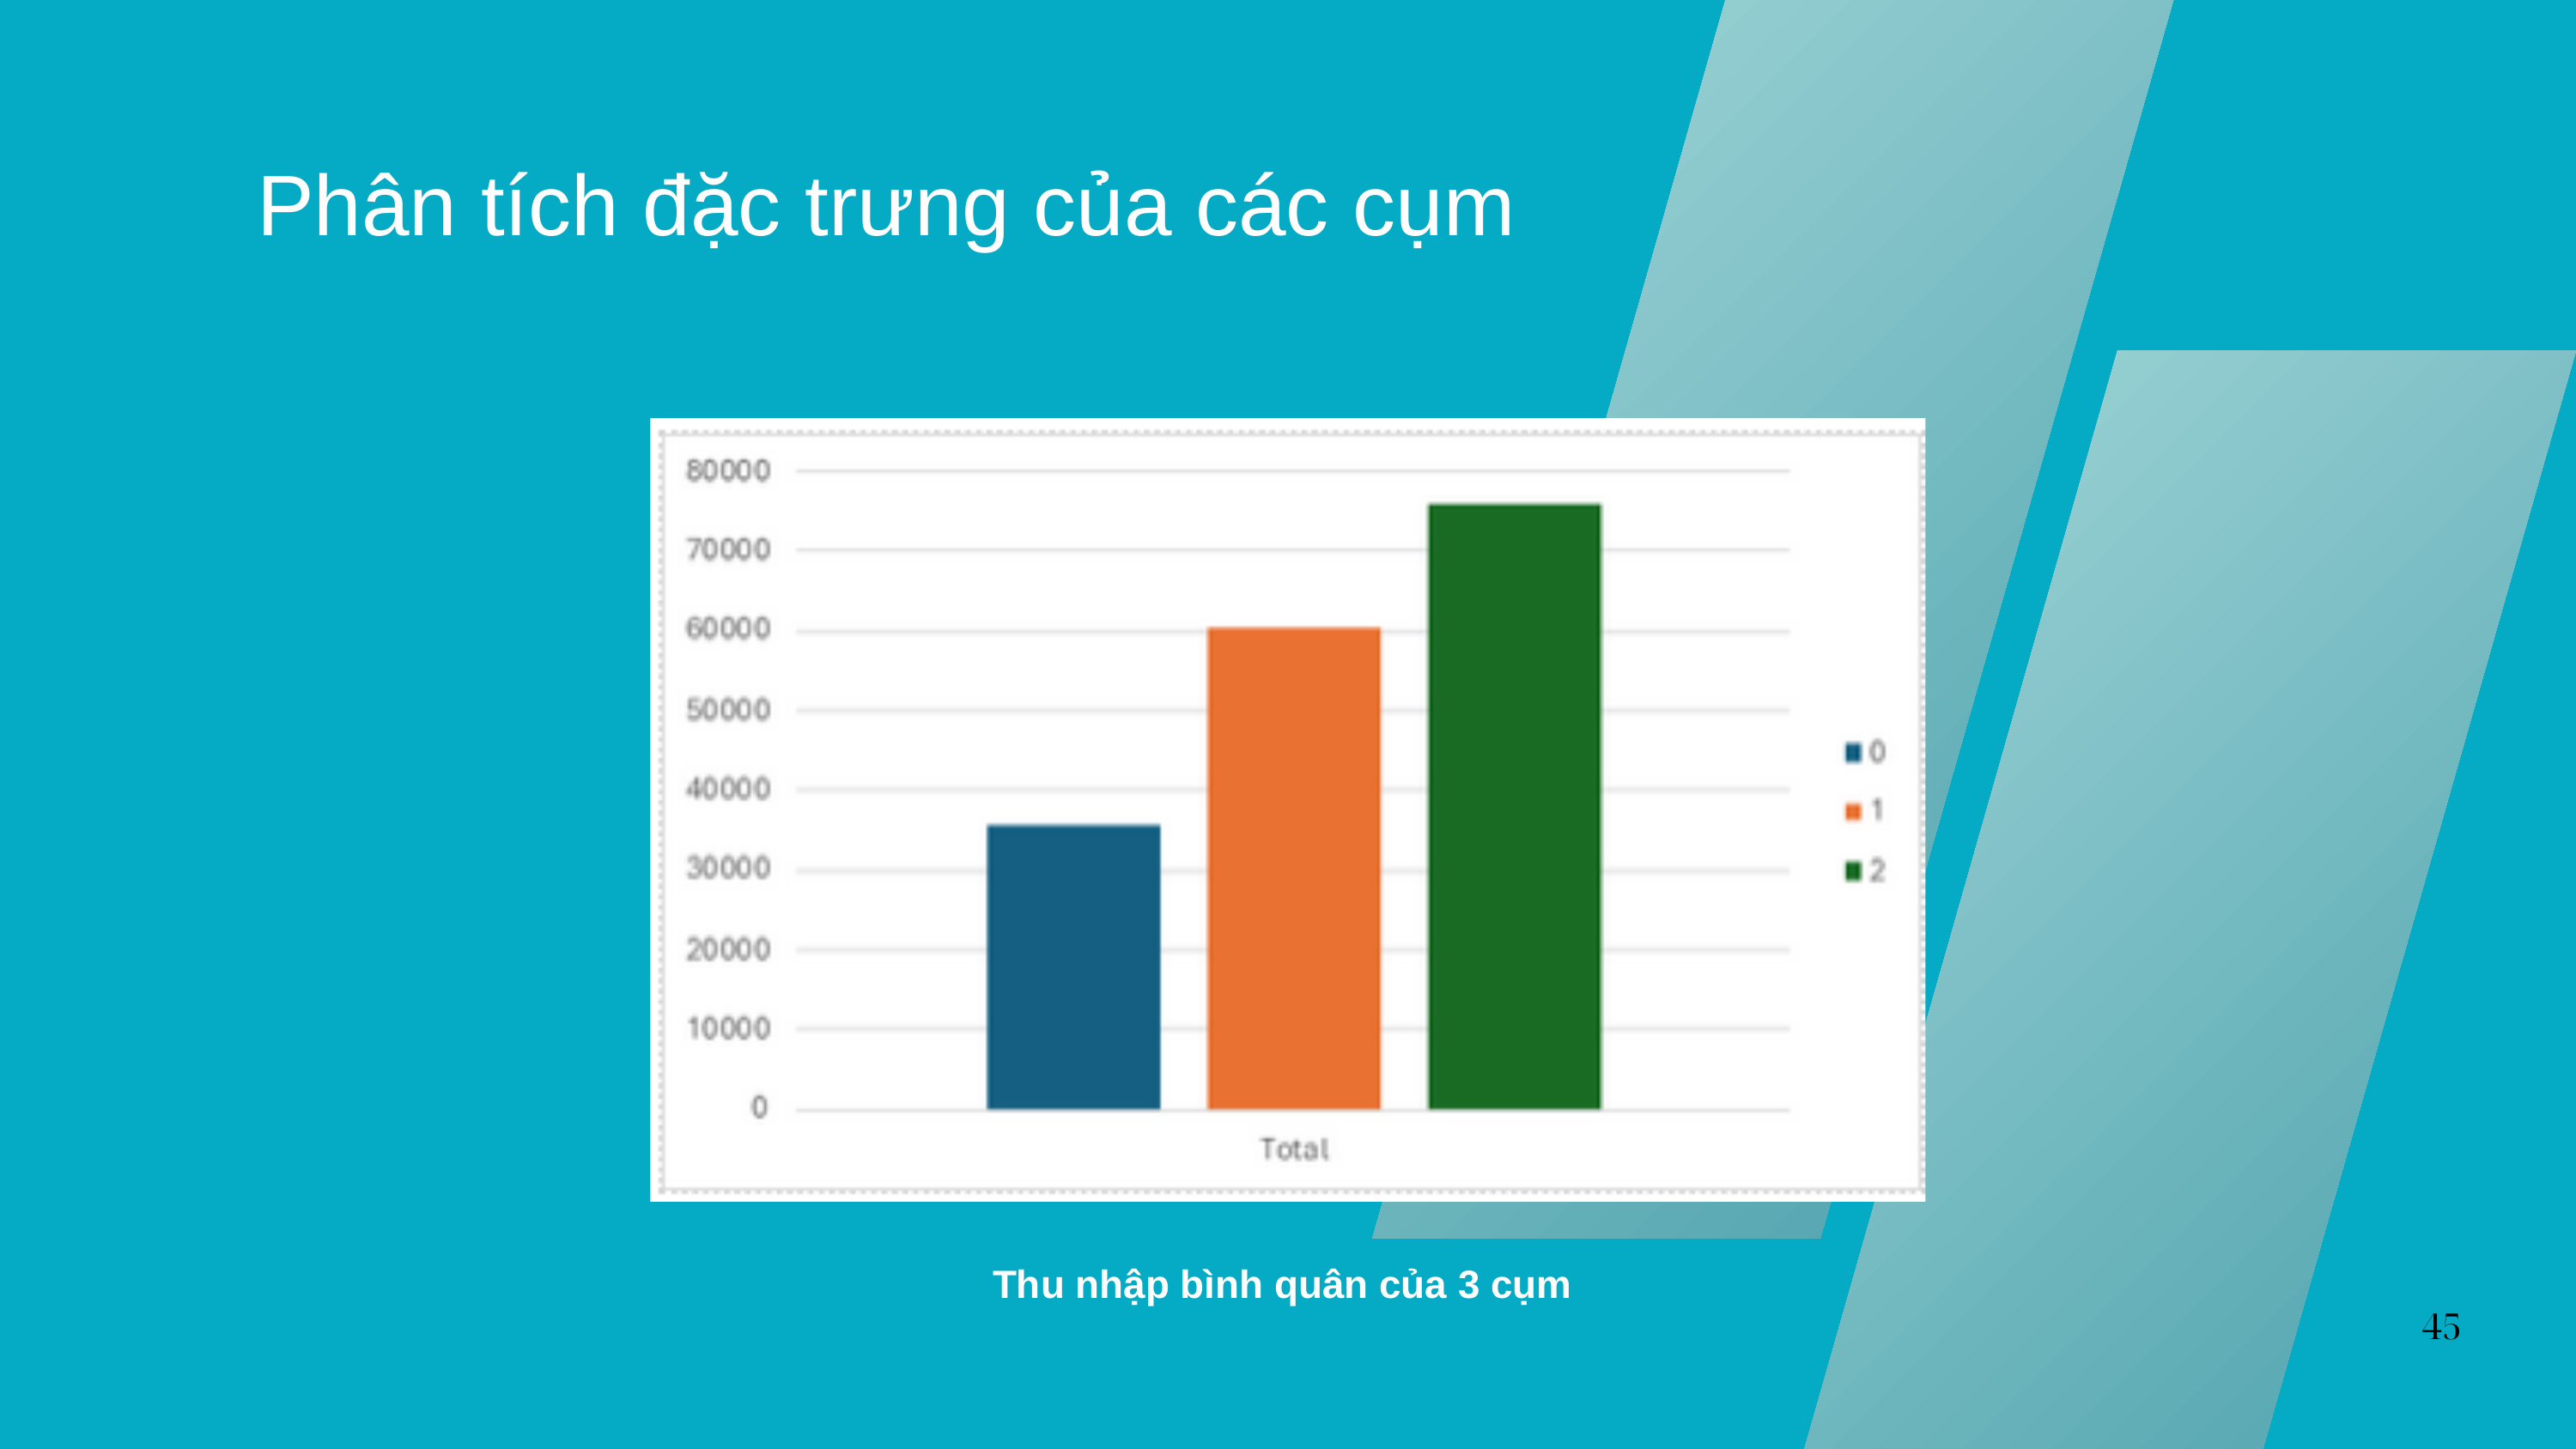

Phân tích đặc trưng của các cụm

Thu nhập bình quân của 3 cụm
45